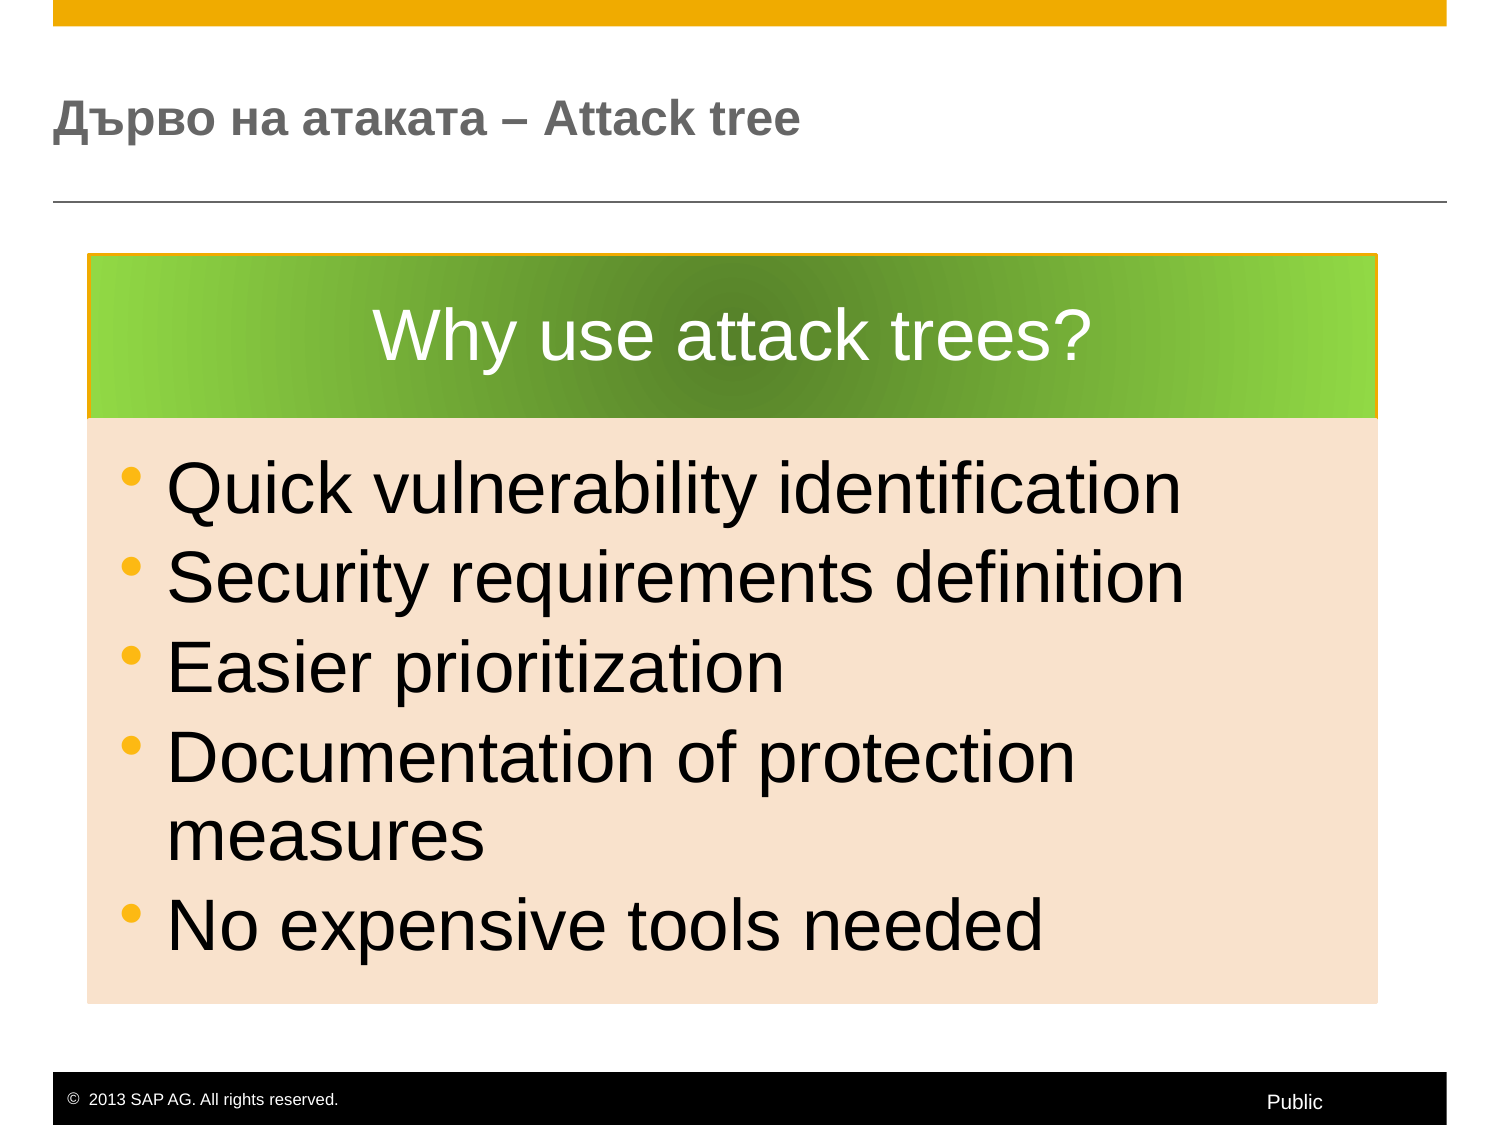

# Дърво на атаката – Attack tree
Why use attack trees?
Quick vulnerability identification
Security requirements definition
Easier prioritization
Documentation of protection measures
No expensive tools needed